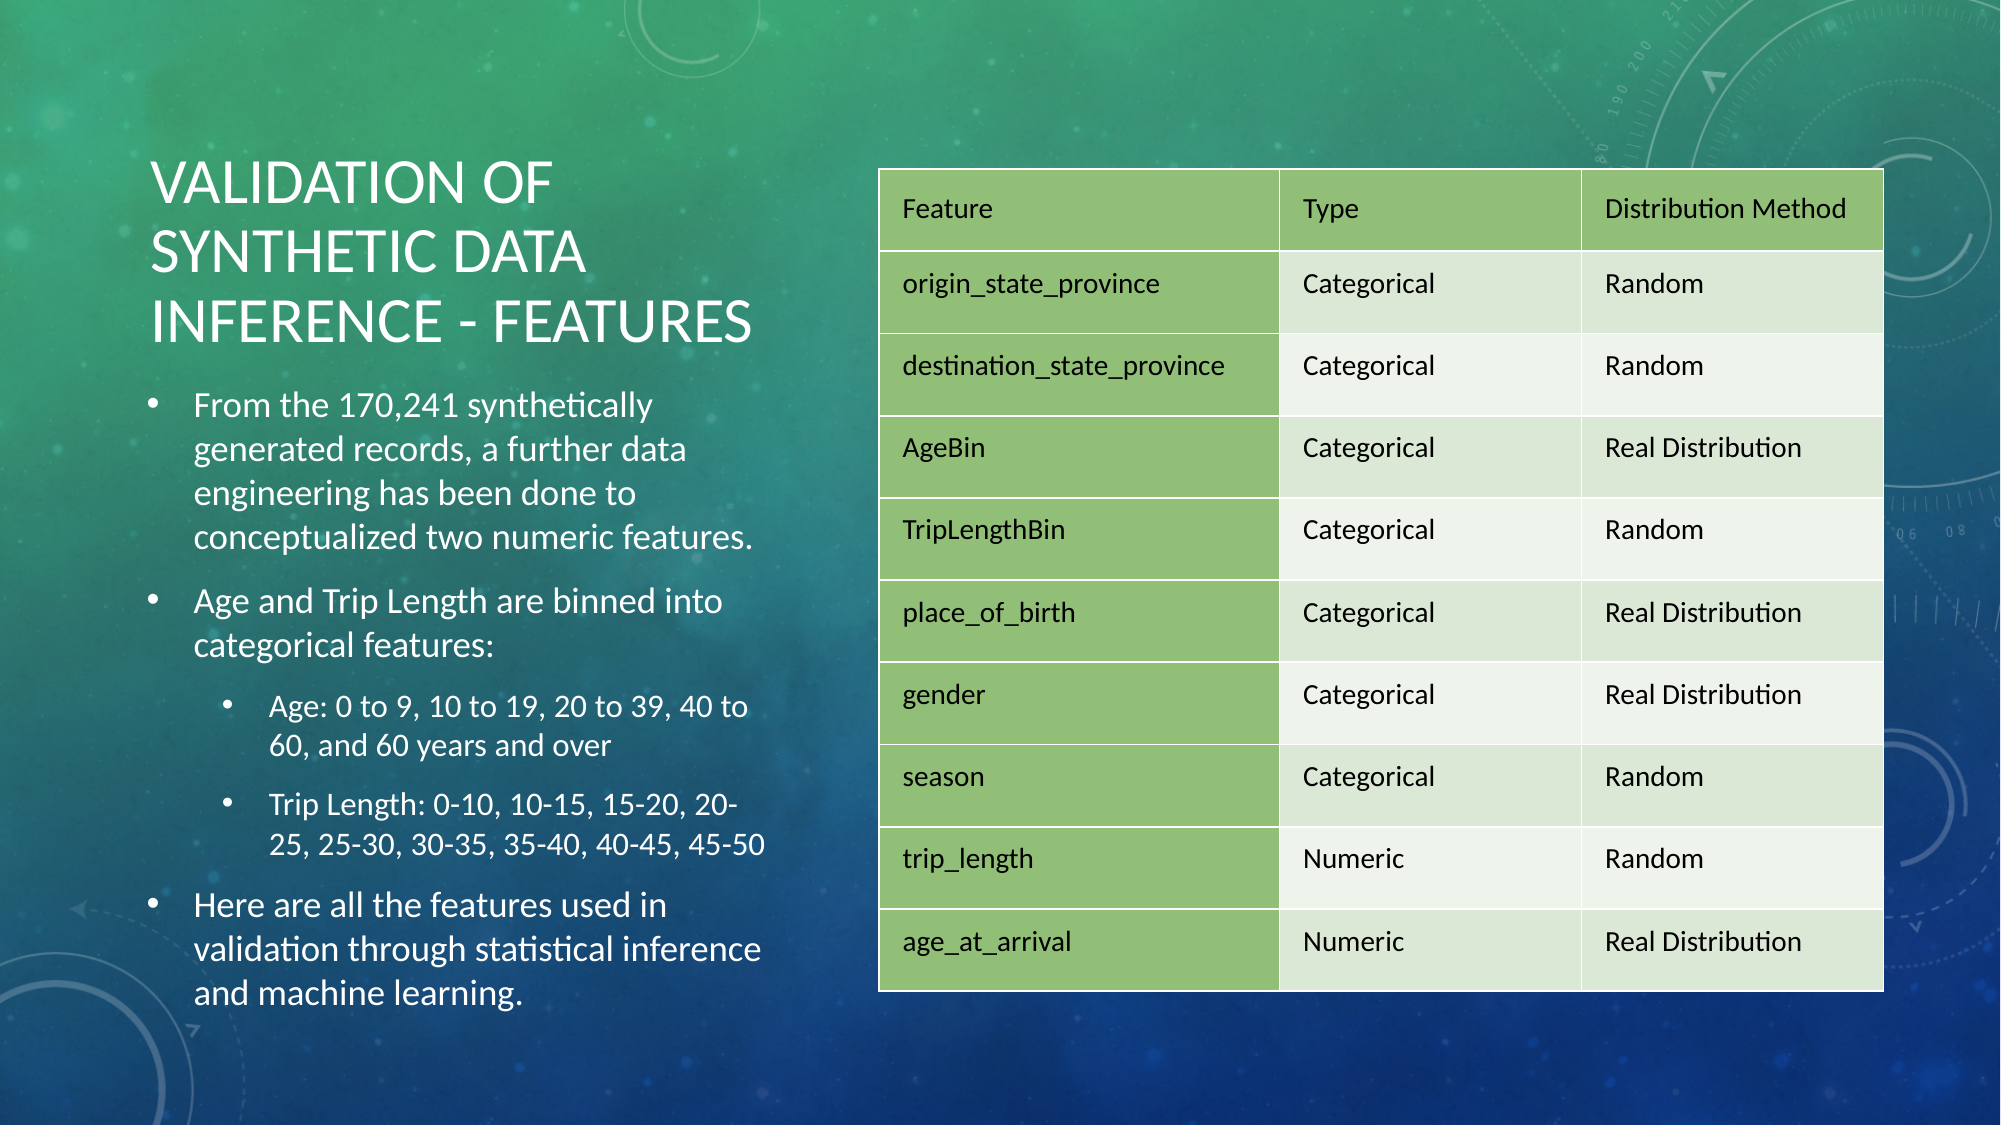

# Validation of Synthetic Data Inference - features
| Feature | Type | Distribution Method |
| --- | --- | --- |
| origin\_state\_province | Categorical | Random |
| destination\_state\_province | Categorical | Random |
| AgeBin | Categorical | Real Distribution |
| TripLengthBin | Categorical | Random |
| place\_of\_birth | Categorical | Real Distribution |
| gender | Categorical | Real Distribution |
| season | Categorical | Random |
| trip\_length | Numeric | Random |
| age\_at\_arrival | Numeric | Real Distribution |
From the 170,241 synthetically generated records, a further data engineering has been done to conceptualized two numeric features.
Age and Trip Length are binned into categorical features:
Age: 0 to 9, 10 to 19, 20 to 39, 40 to 60, and 60 years and over
Trip Length: 0-10, 10-15, 15-20, 20-25, 25-30, 30-35, 35-40, 40-45, 45-50
Here are all the features used in validation through statistical inference and machine learning.